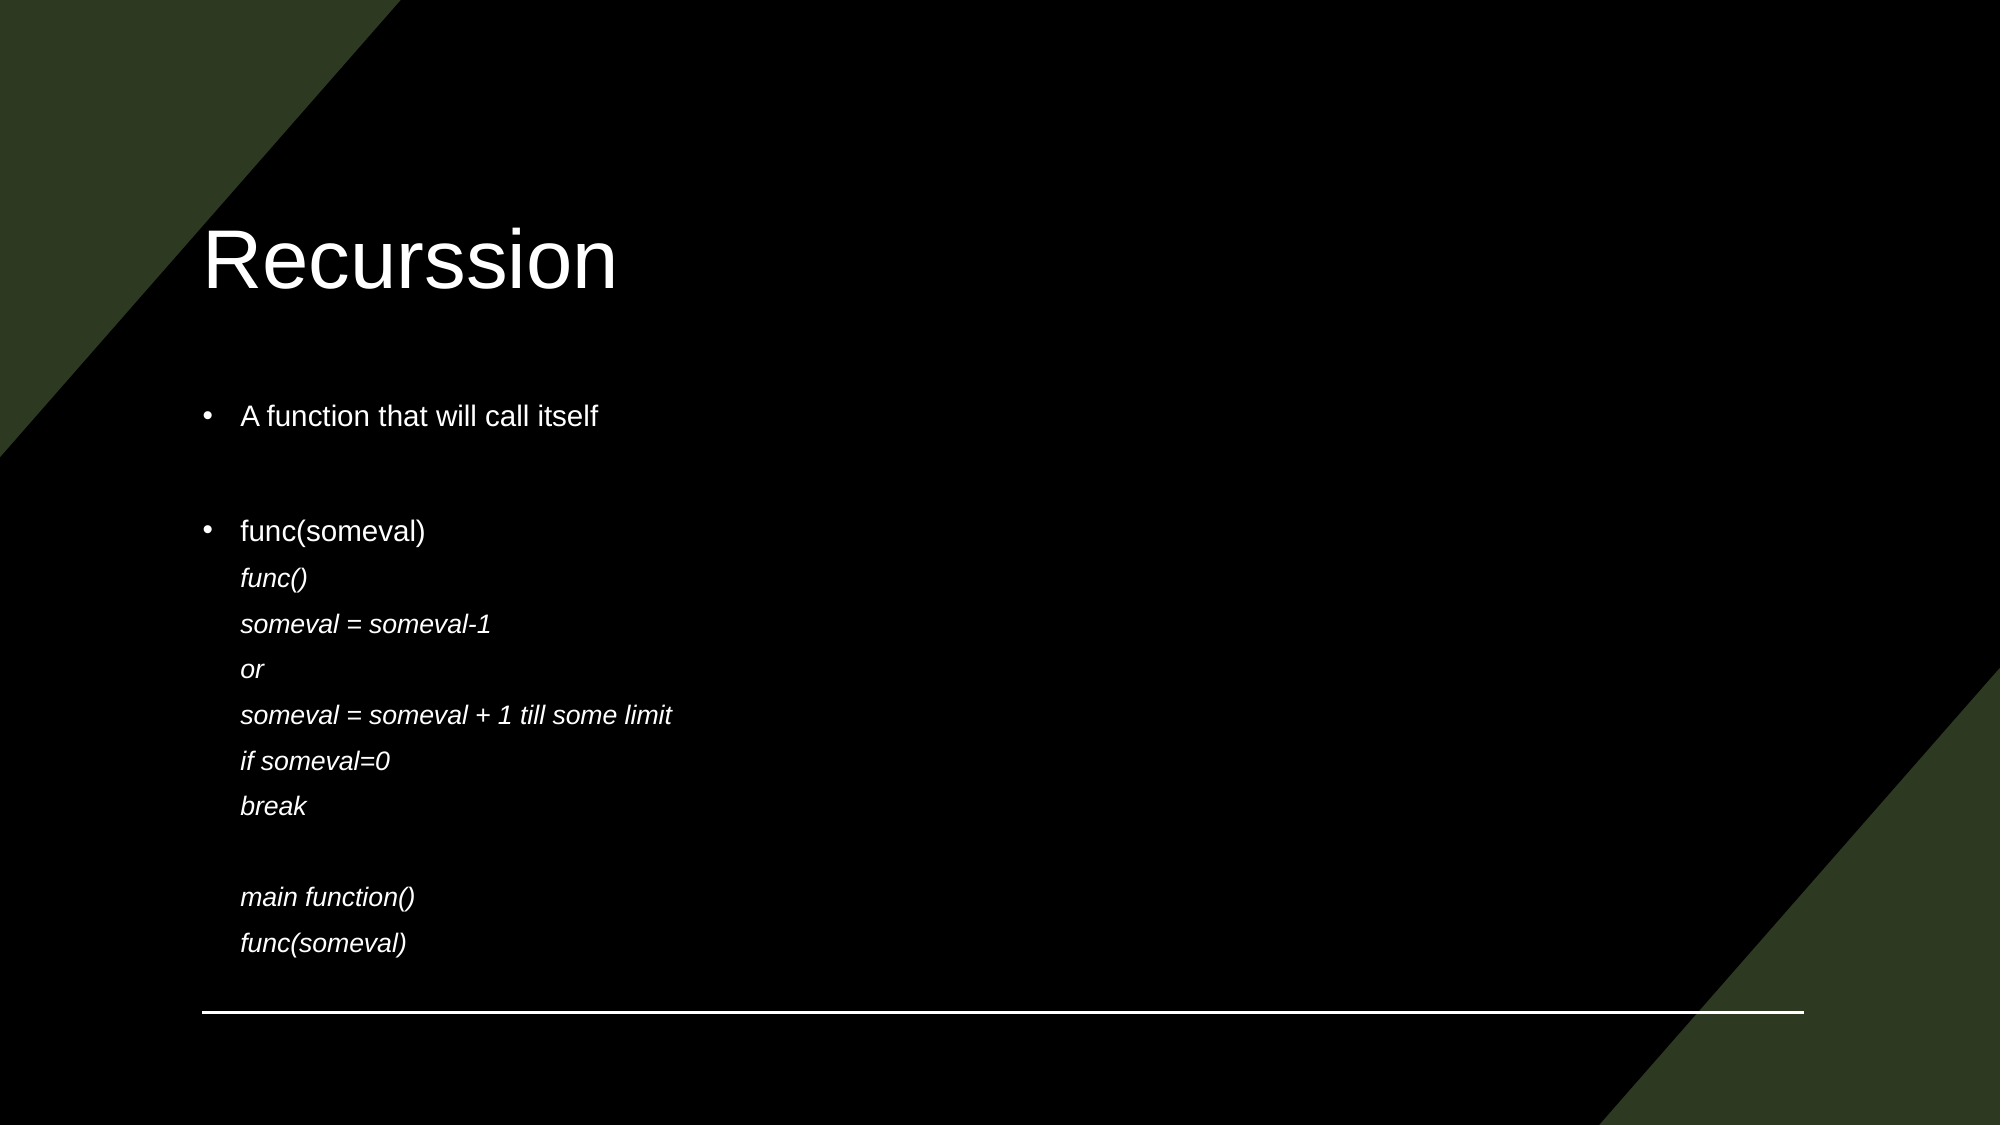

# Recurssion
A function that will call itself

func(someval)
	func()
		someval = someval-1
		or
		someval = someval + 1 till some limit
	if someval=0
		break

main function()
	func(someval)